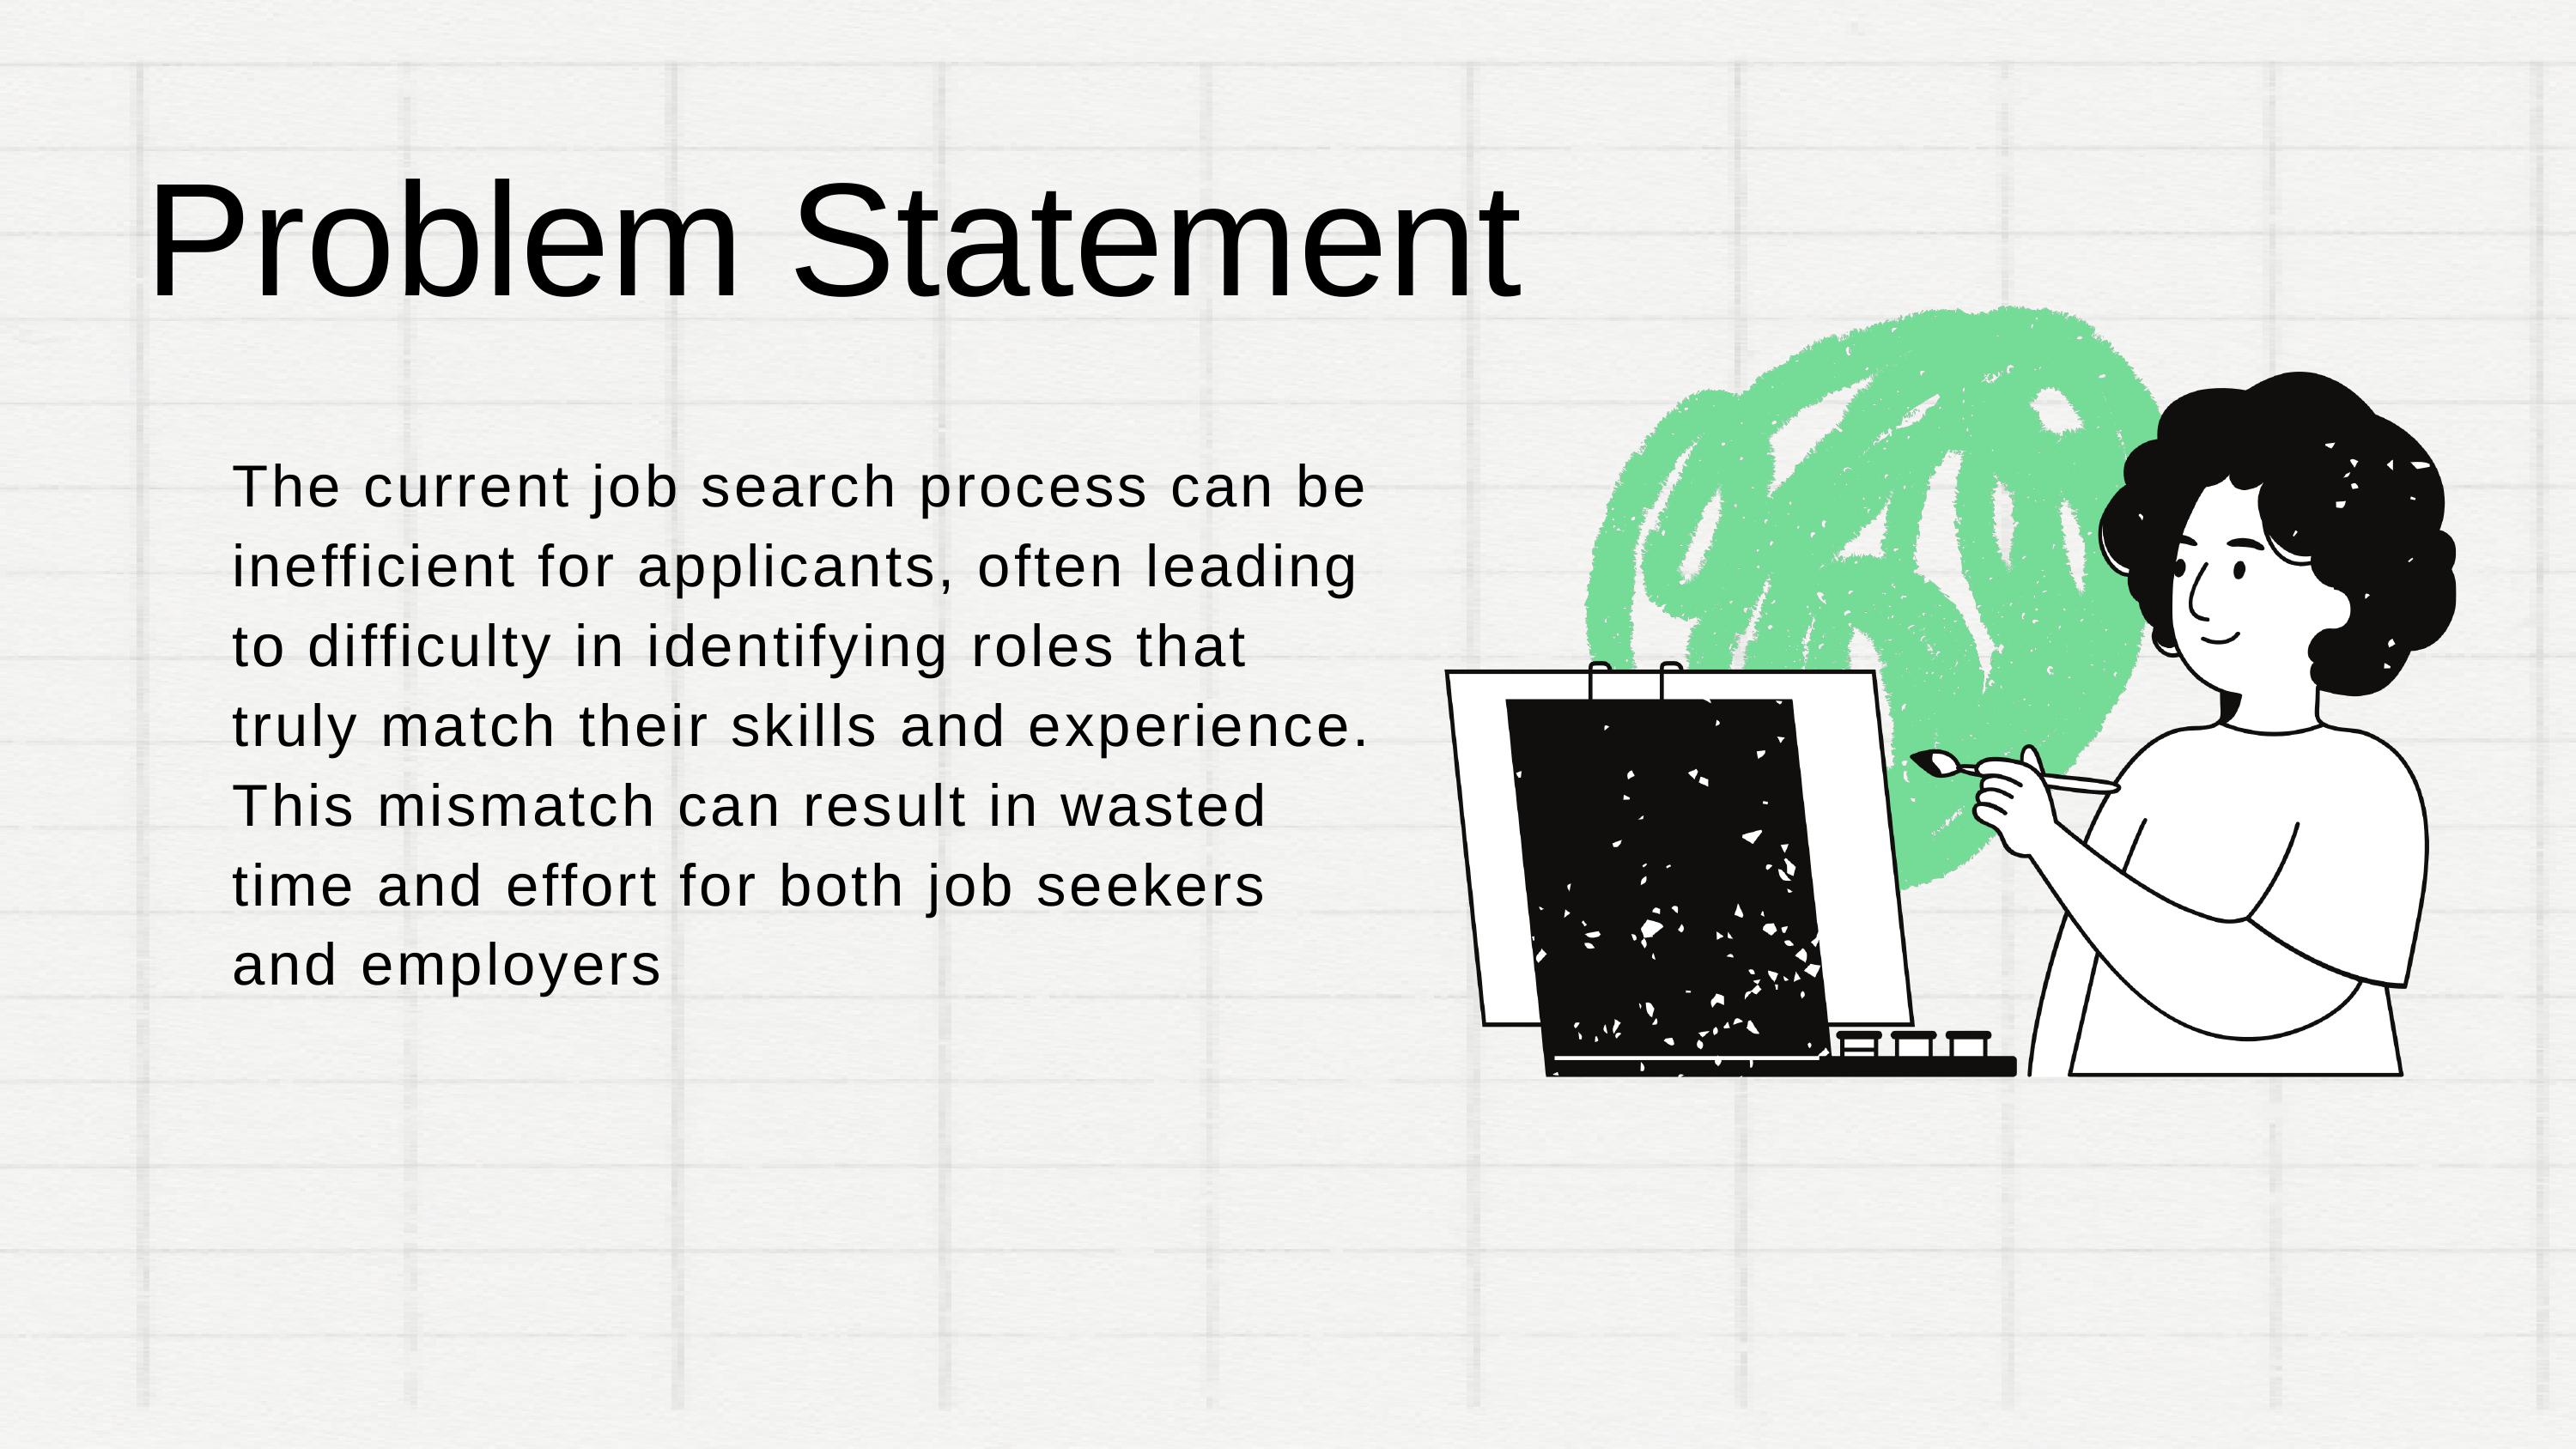

Problem Statement

The current job search process can be inefficient for applicants, often leading to difficulty in identifying roles that truly match their skills and experience. This mismatch can result in wasted time and effort for both job seekers and employers